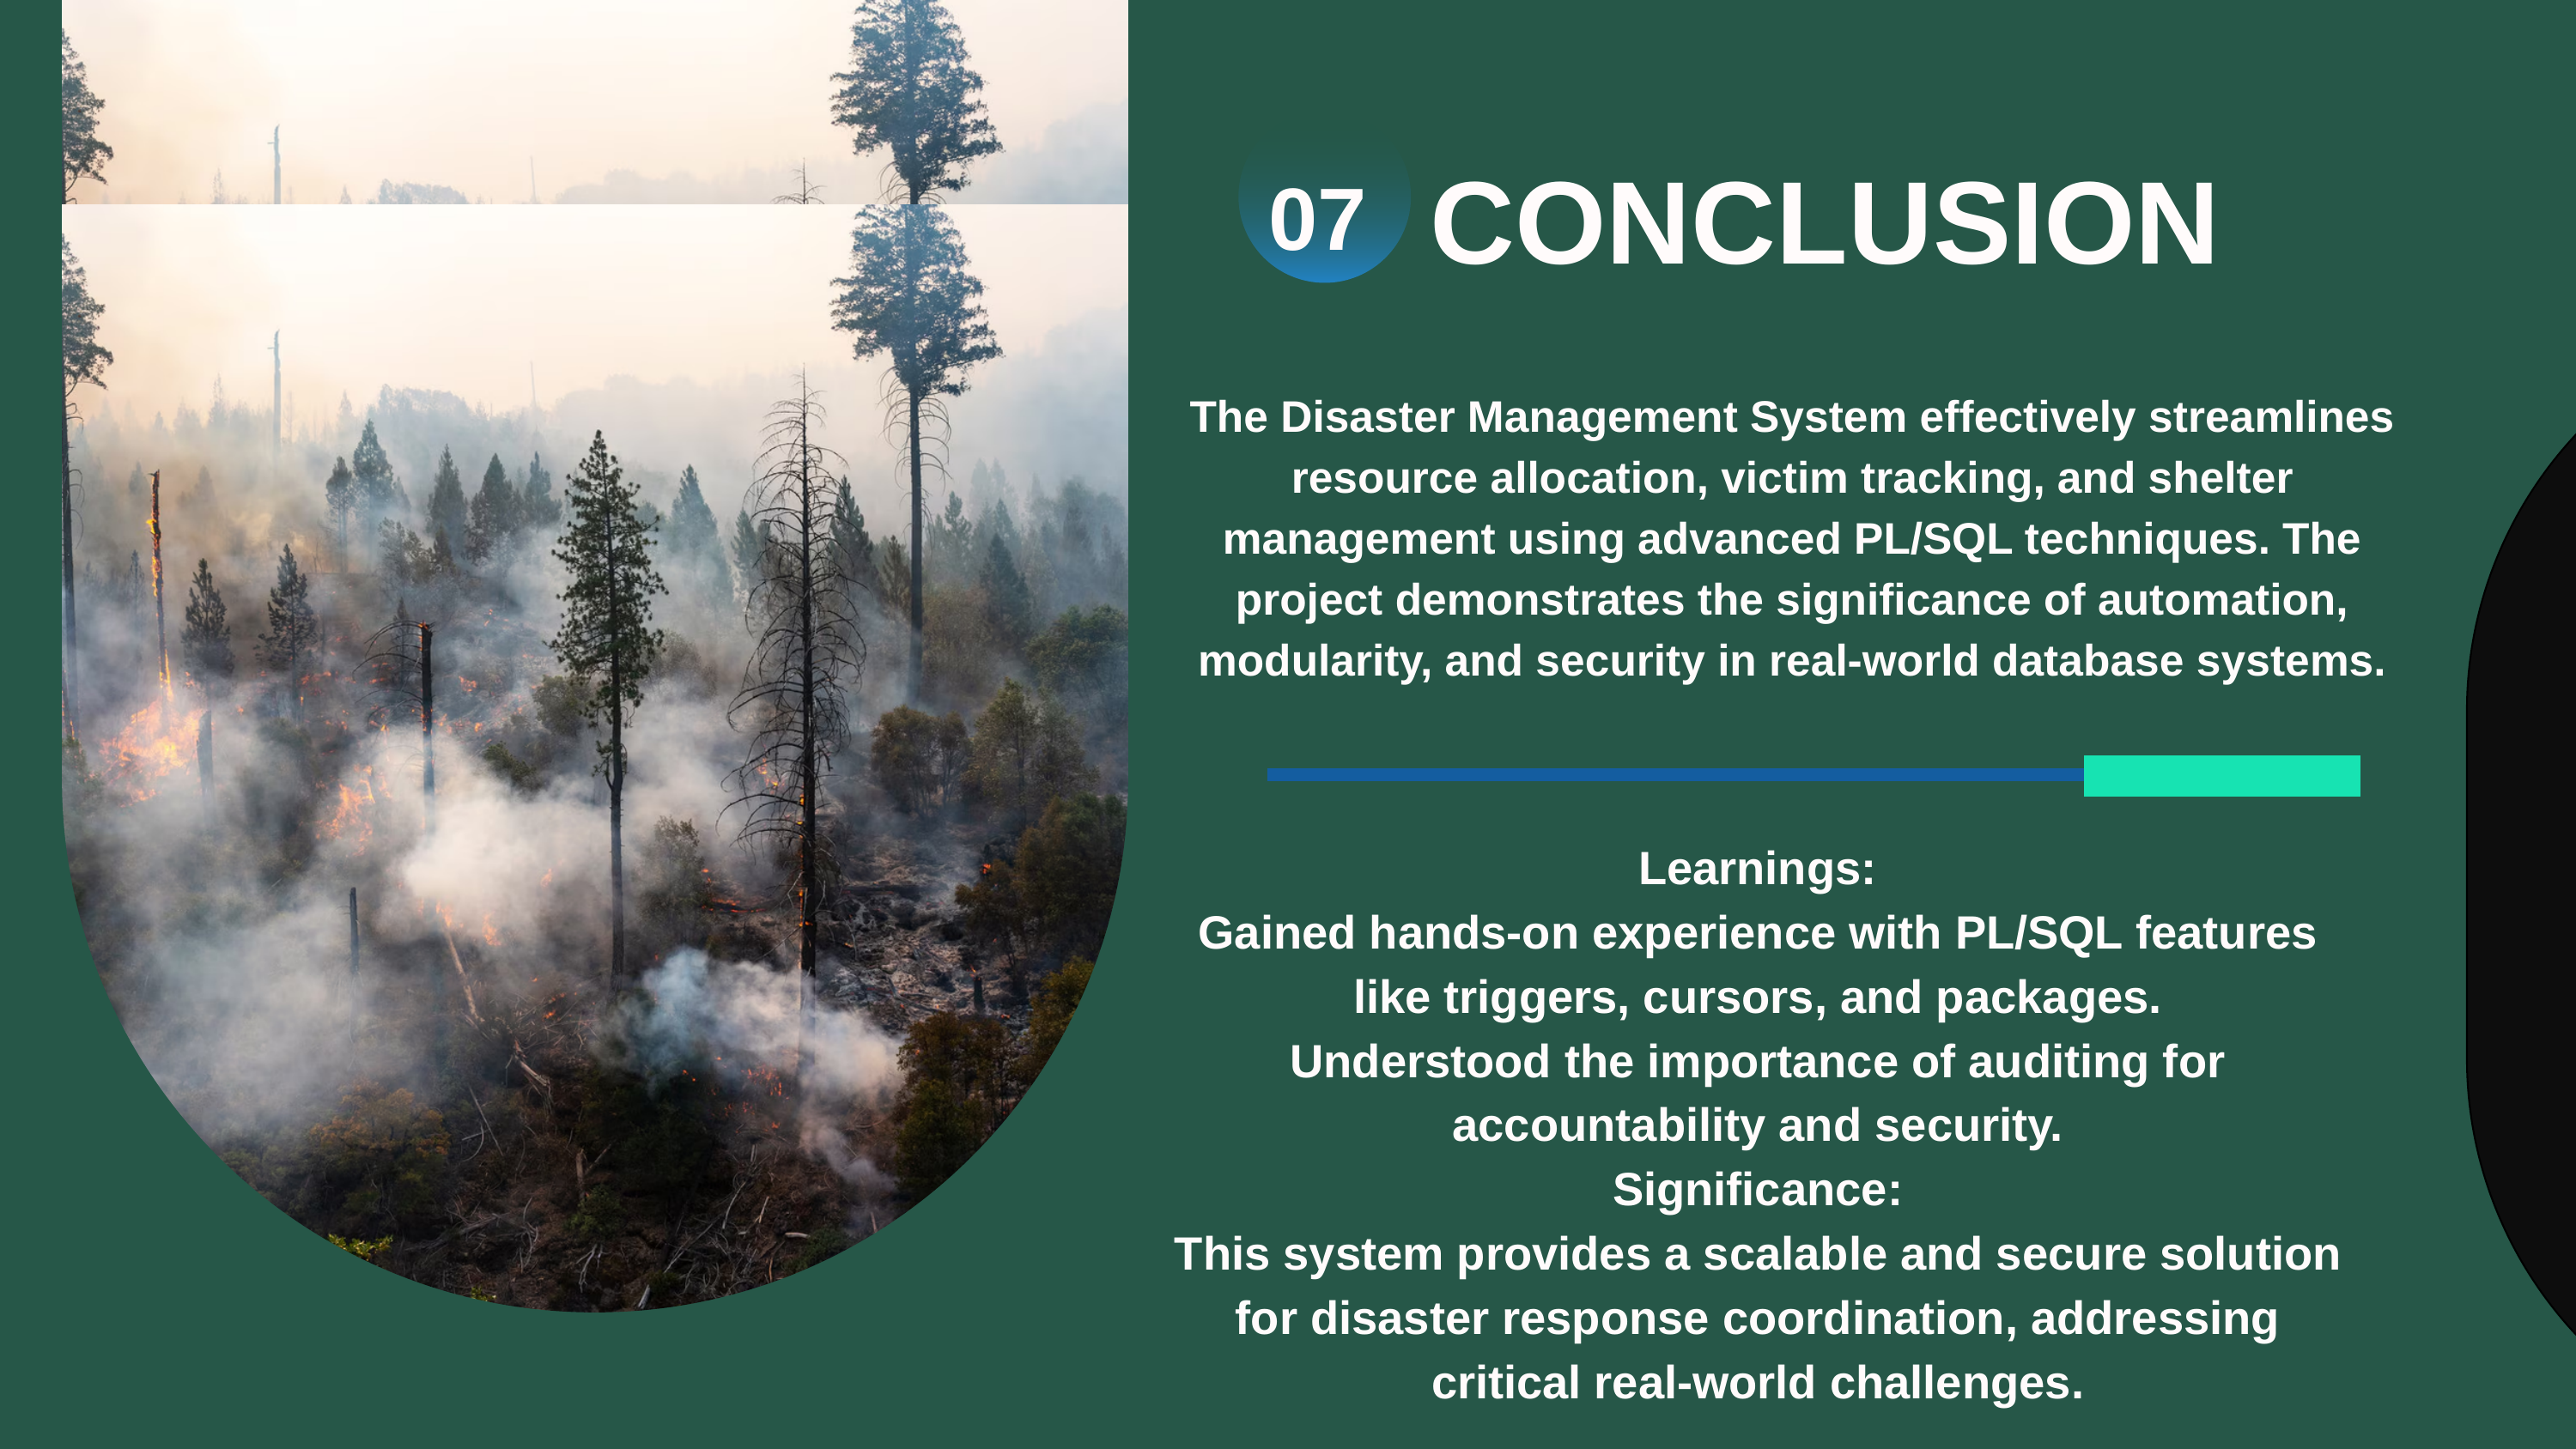

07
CONCLUSION

The Disaster Management System effectively streamlines resource allocation, victim tracking, and shelter management using advanced PL/SQL techniques. The project demonstrates the significance of automation, modularity, and security in real-world database systems.

Learnings:
Gained hands-on experience with PL/SQL features like triggers, cursors, and packages.
Understood the importance of auditing for accountability and security.
Significance:
This system provides a scalable and secure solution for disaster response coordination, addressing critical real-world challenges.